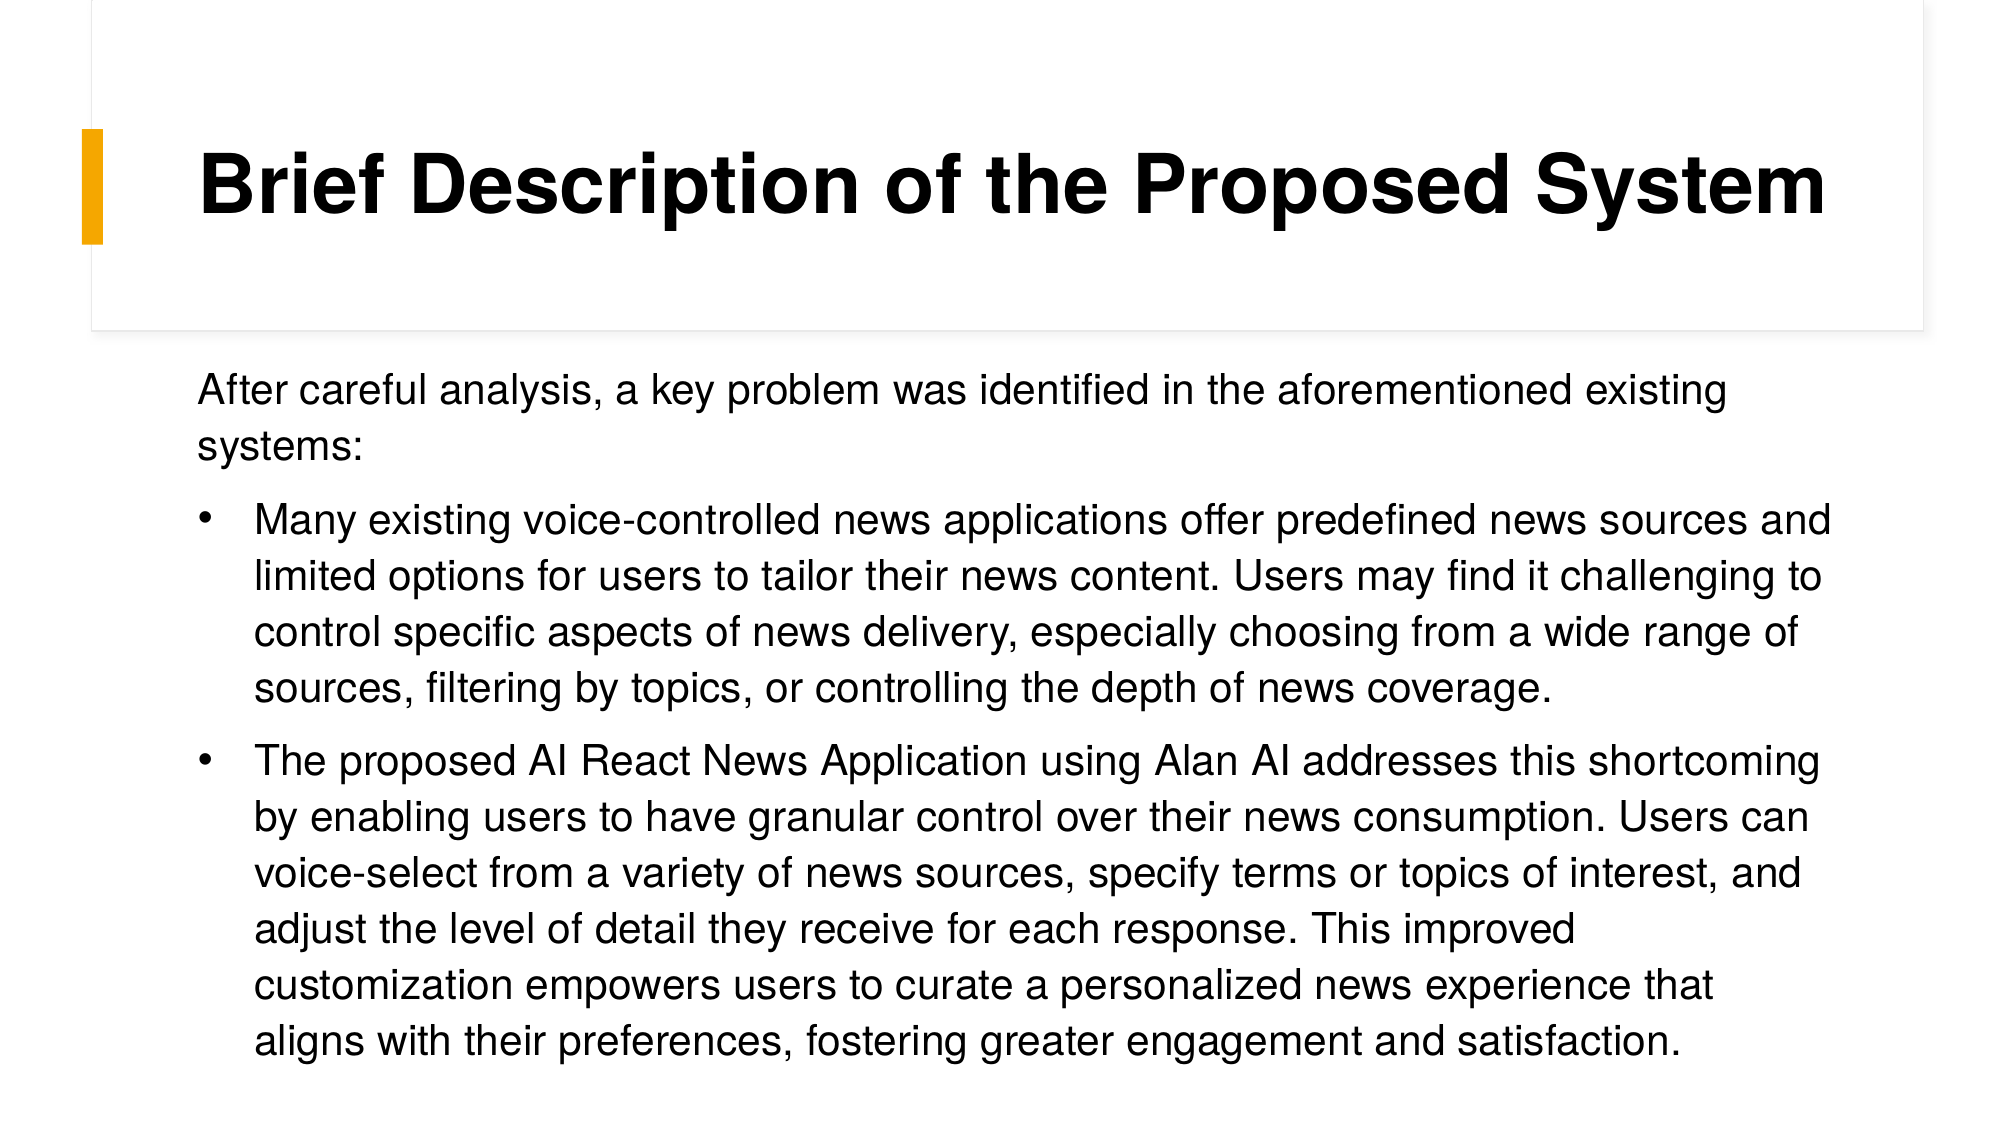

# Brief Description of the Proposed System
After careful analysis, a key problem was identified in the aforementioned existing systems:
Many existing voice-controlled news applications offer predefined news sources and limited options for users to tailor their news content. Users may find it challenging to control specific aspects of news delivery, especially choosing from a wide range of sources, filtering by topics, or controlling the depth of news coverage.
The proposed AI React News Application using Alan AI addresses this shortcoming by enabling users to have granular control over their news consumption. Users can voice-select from a variety of news sources, specify terms or topics of interest, and adjust the level of detail they receive for each response. This improved customization empowers users to curate a personalized news experience that aligns with their preferences, fostering greater engagement and satisfaction.